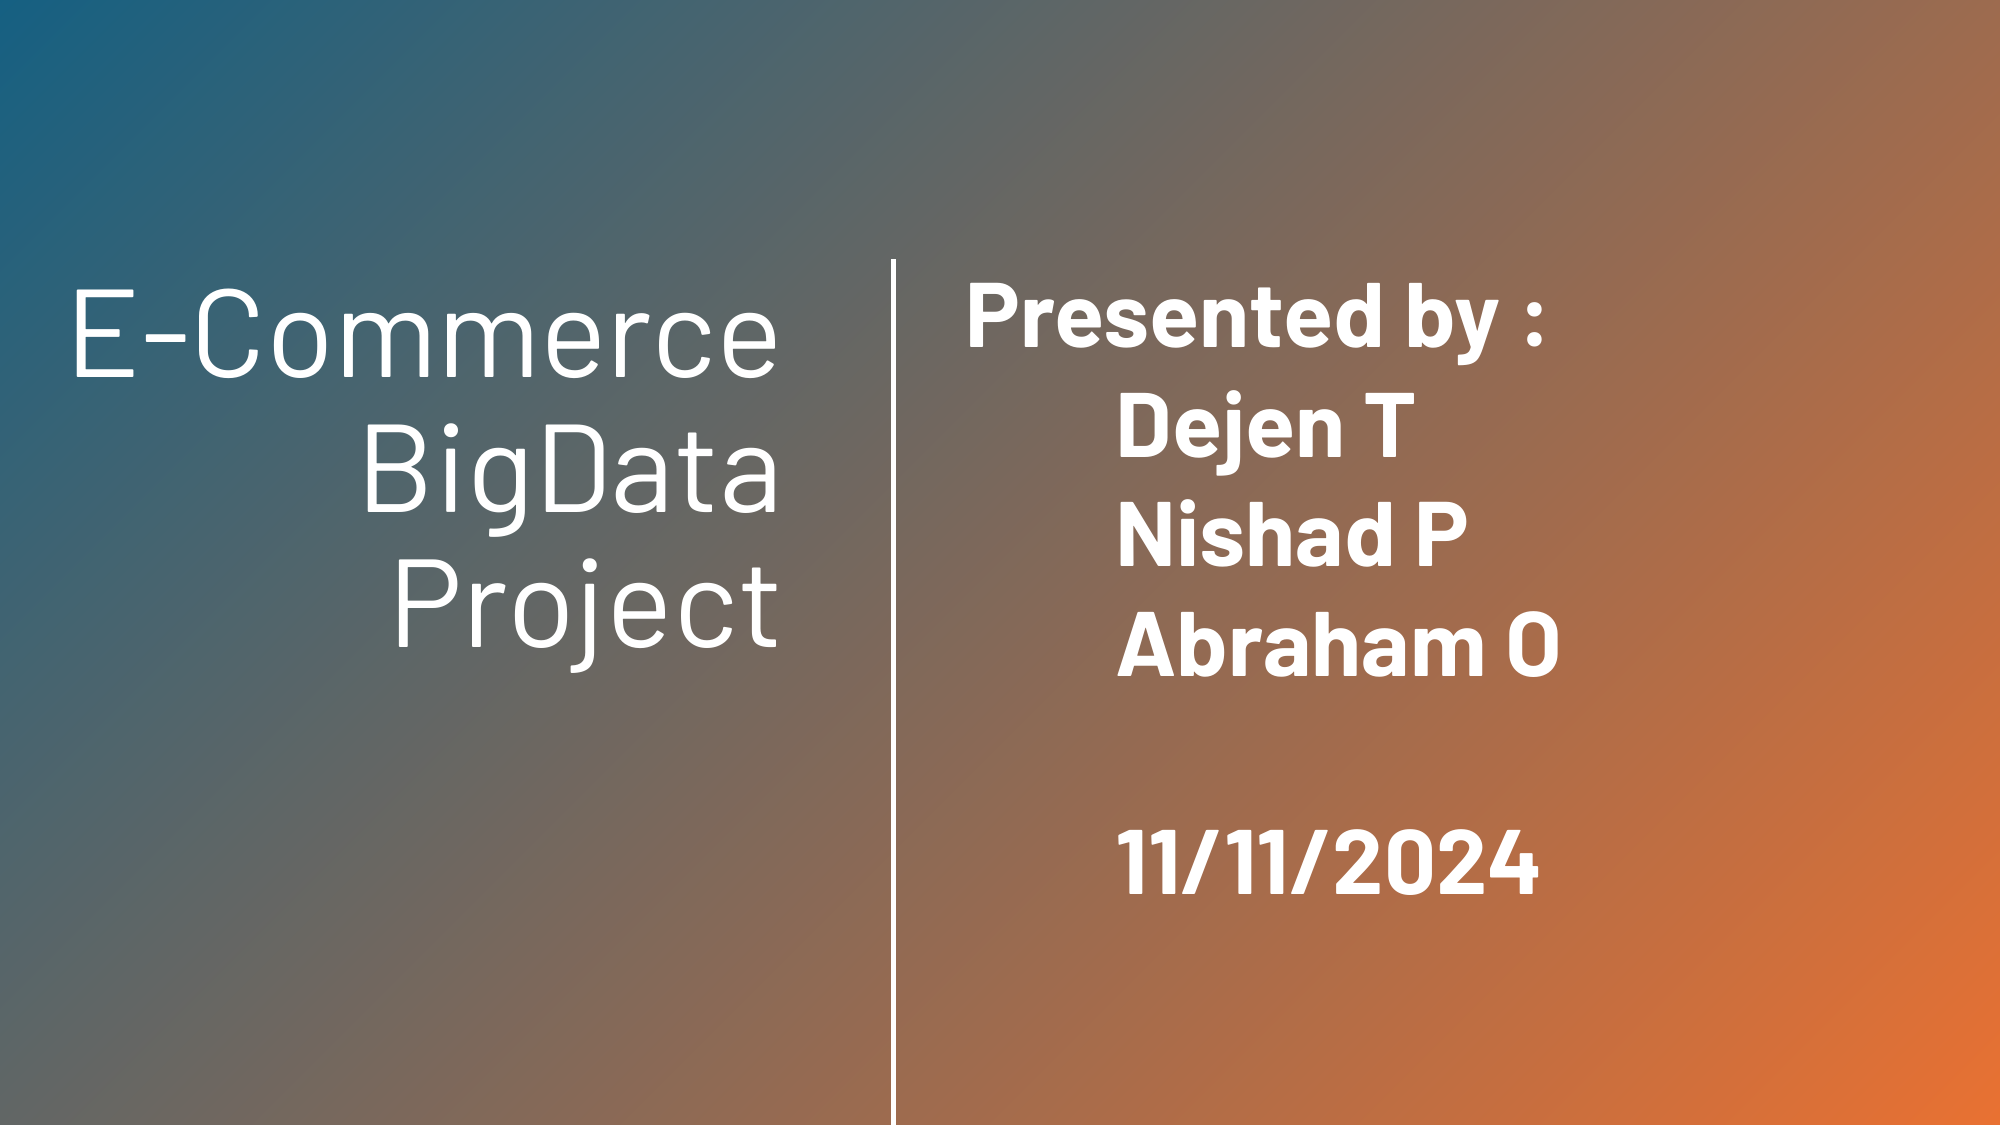

Presented by :
Dejen T
Nishad P
Abraham O

11/11/2024
# E-Commerce BigData Project